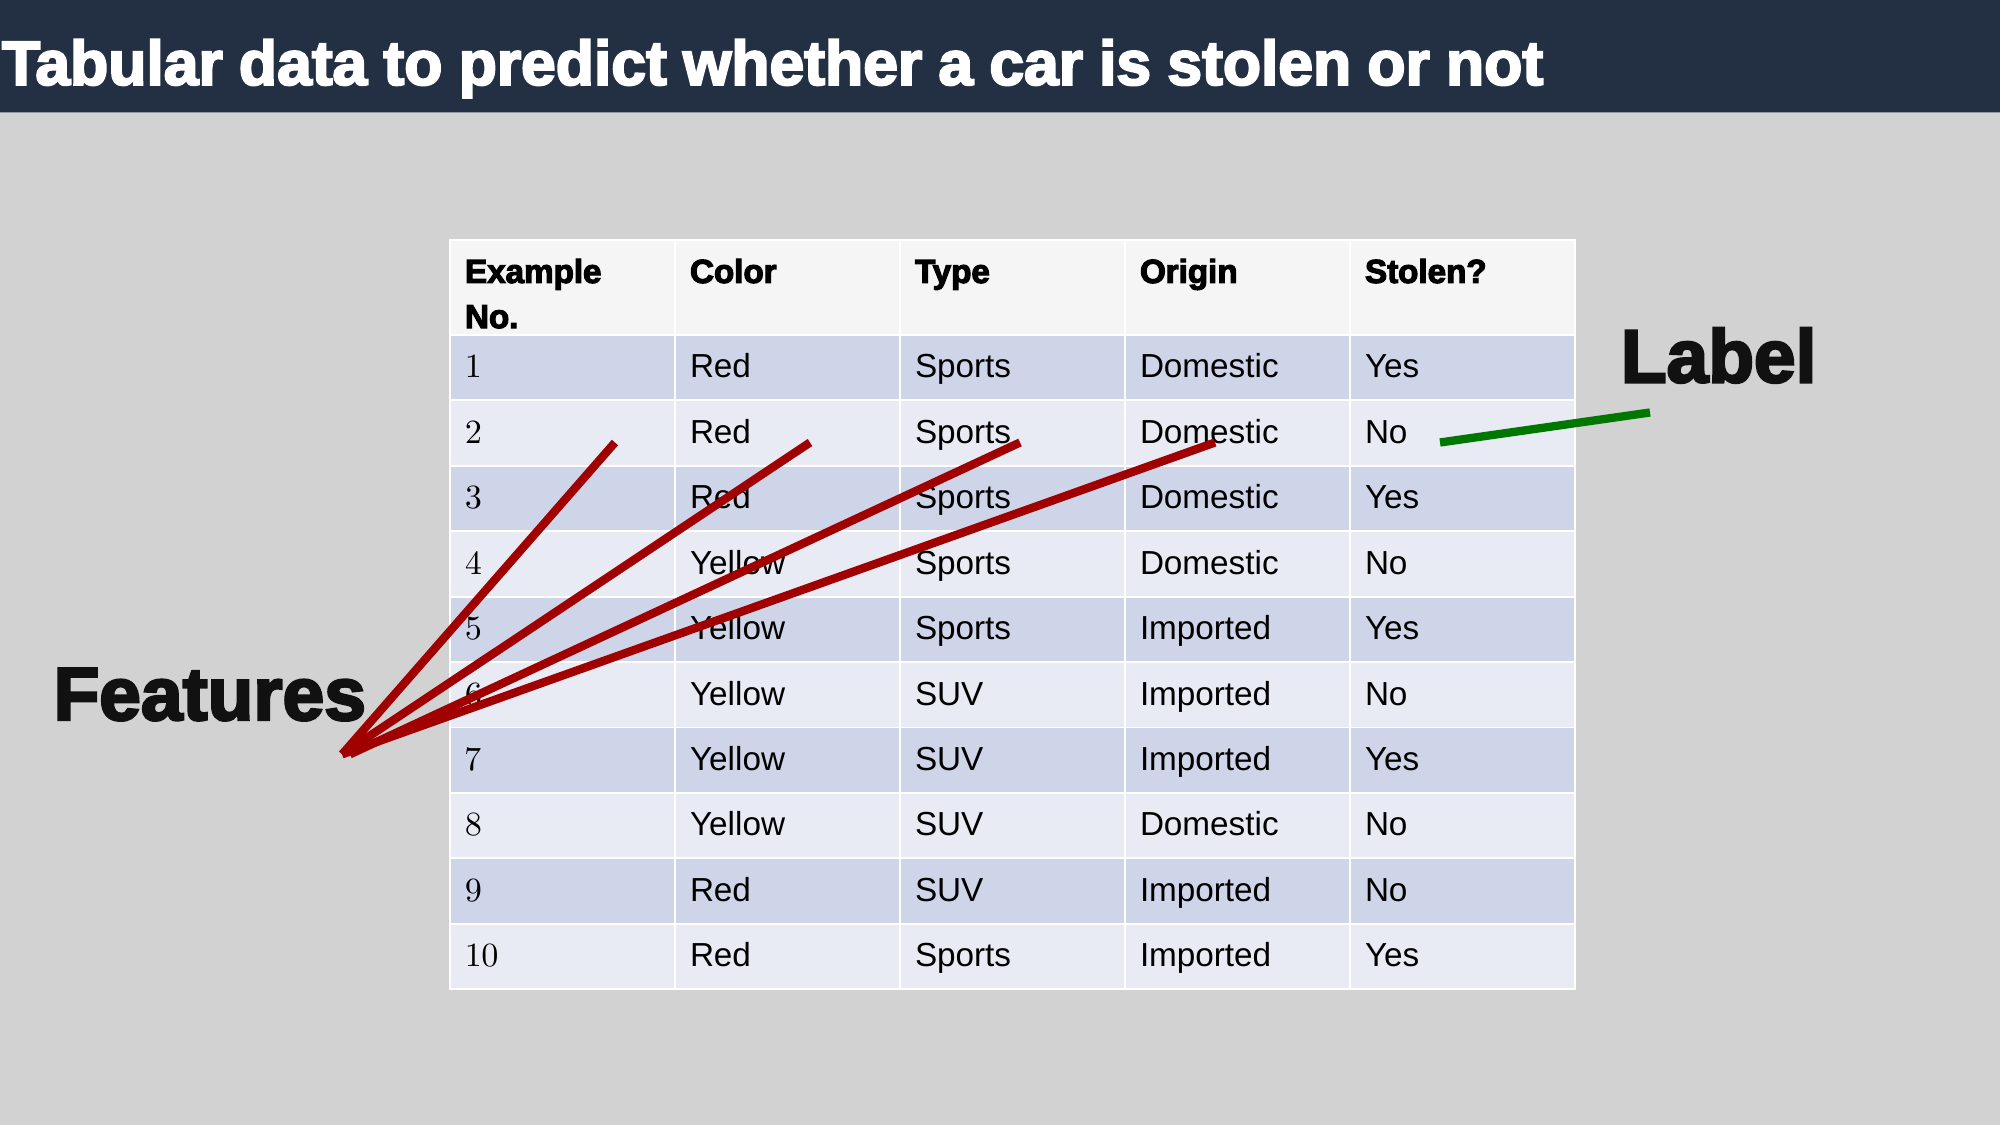

Tabular data to predict whether a car is stolen or not

Tabular data to predict whether a car is stolen or not
| Example No. | Color | Type | Origin | Stolen? |
| --- | --- | --- | --- | --- |
| 1 | Red | Sports | Domestic | Yes |
| 2 | Red | Sports | Domestic | No |
| 3 | Red | Sports | Domestic | Yes |
| 4 | Yellow | Sports | Domestic | No |
| 5 | Yellow | Sports | Imported | Yes |
| 6 | Yellow | SUV | Imported | No |
| 7 | Yellow | SUV | Imported | Yes |
| 8 | Yellow | SUV | Domestic | No |
| 9 | Red | SUV | Imported | No |
| 10 | Red | Sports | Imported | Yes |
Label
Features